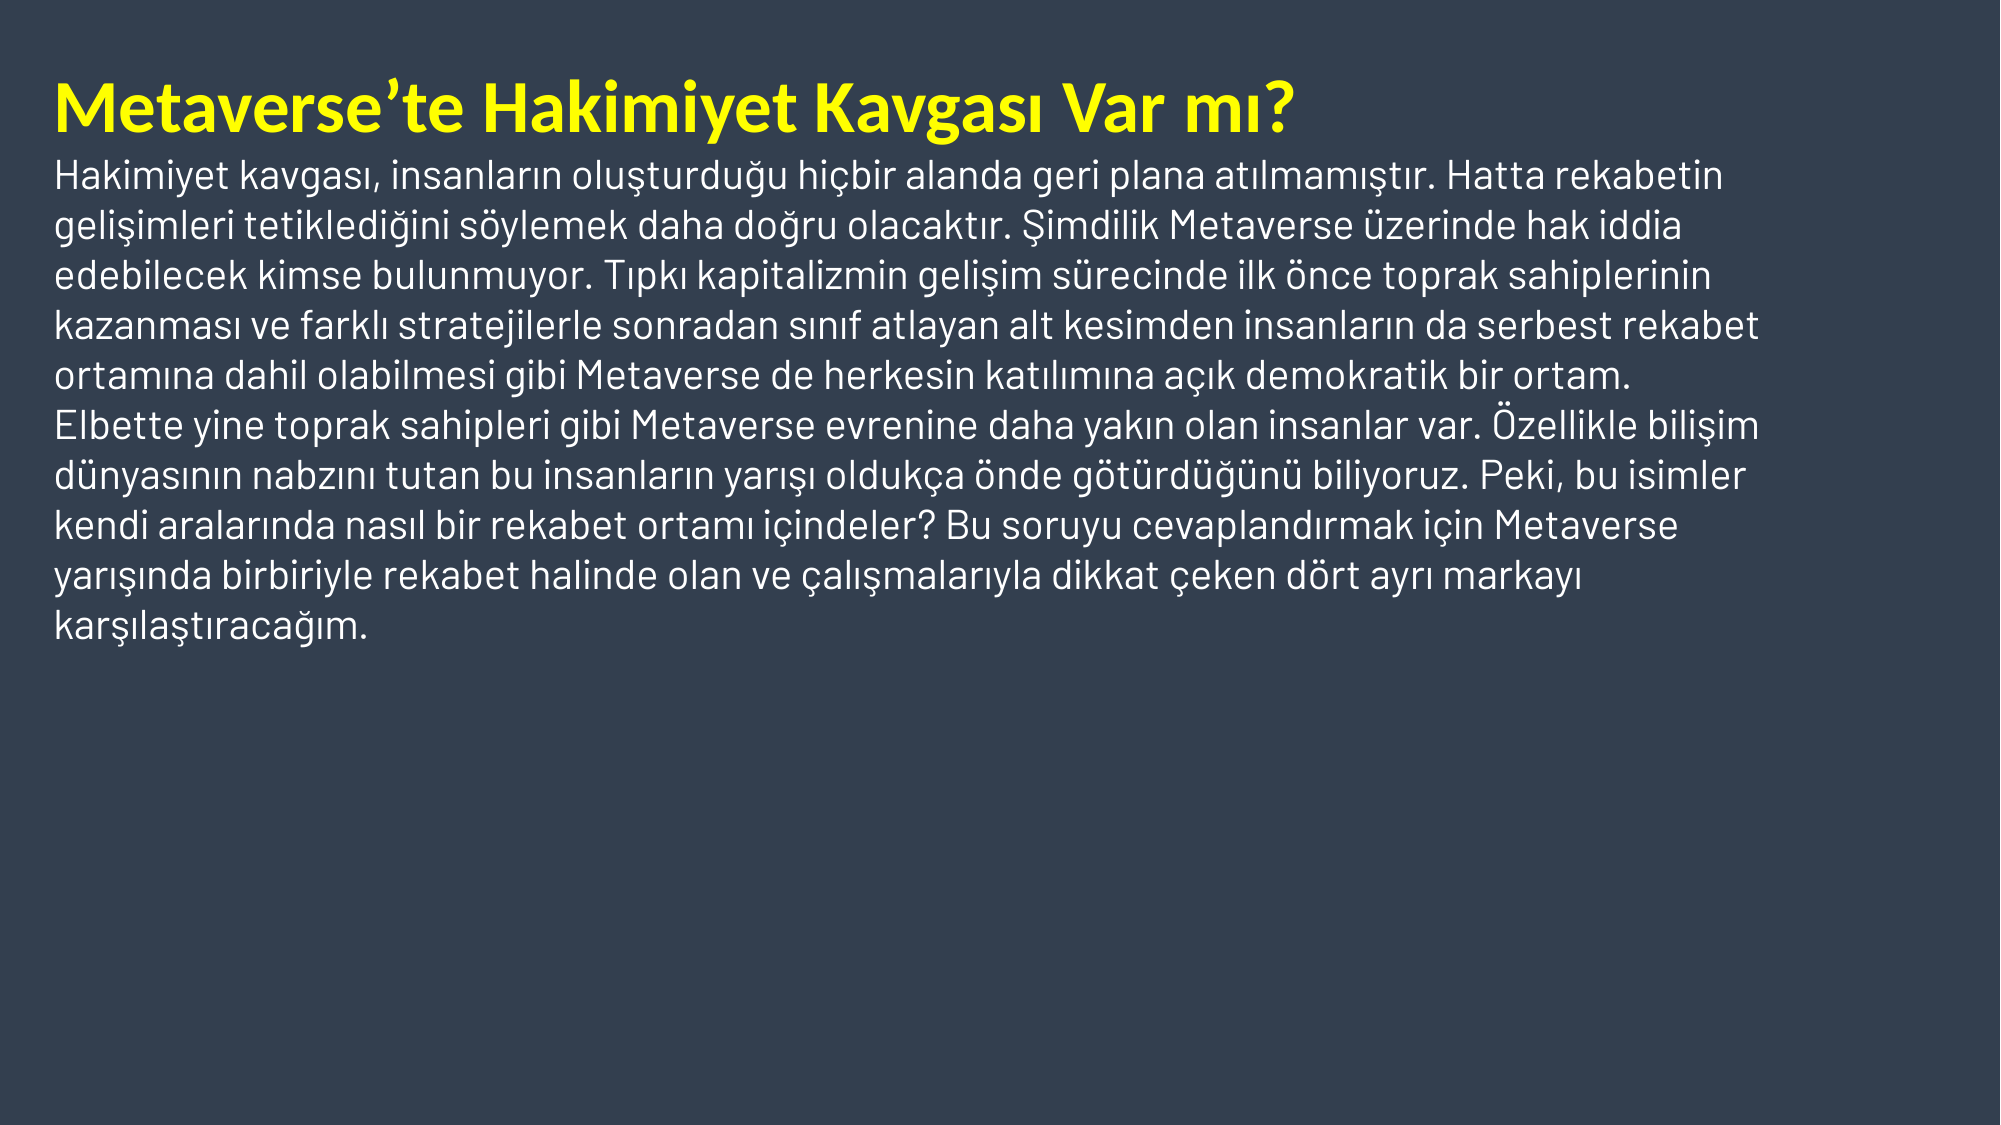

Metaverse’te Hakimiyet Kavgası Var mı?
Hakimiyet kavgası, insanların oluşturduğu hiçbir alanda geri plana atılmamıştır. Hatta rekabetin gelişimleri tetiklediğini söylemek daha doğru olacaktır. Şimdilik Metaverse üzerinde hak iddia edebilecek kimse bulunmuyor. Tıpkı kapitalizmin gelişim sürecinde ilk önce toprak sahiplerinin kazanması ve farklı stratejilerle sonradan sınıf atlayan alt kesimden insanların da serbest rekabet ortamına dahil olabilmesi gibi Metaverse de herkesin katılımına açık demokratik bir ortam.
Elbette yine toprak sahipleri gibi Metaverse evrenine daha yakın olan insanlar var. Özellikle bilişim dünyasının nabzını tutan bu insanların yarışı oldukça önde götürdüğünü biliyoruz. Peki, bu isimler kendi aralarında nasıl bir rekabet ortamı içindeler? Bu soruyu cevaplandırmak için Metaverse yarışında birbiriyle rekabet halinde olan ve çalışmalarıyla dikkat çeken dört ayrı markayı karşılaştıracağım.